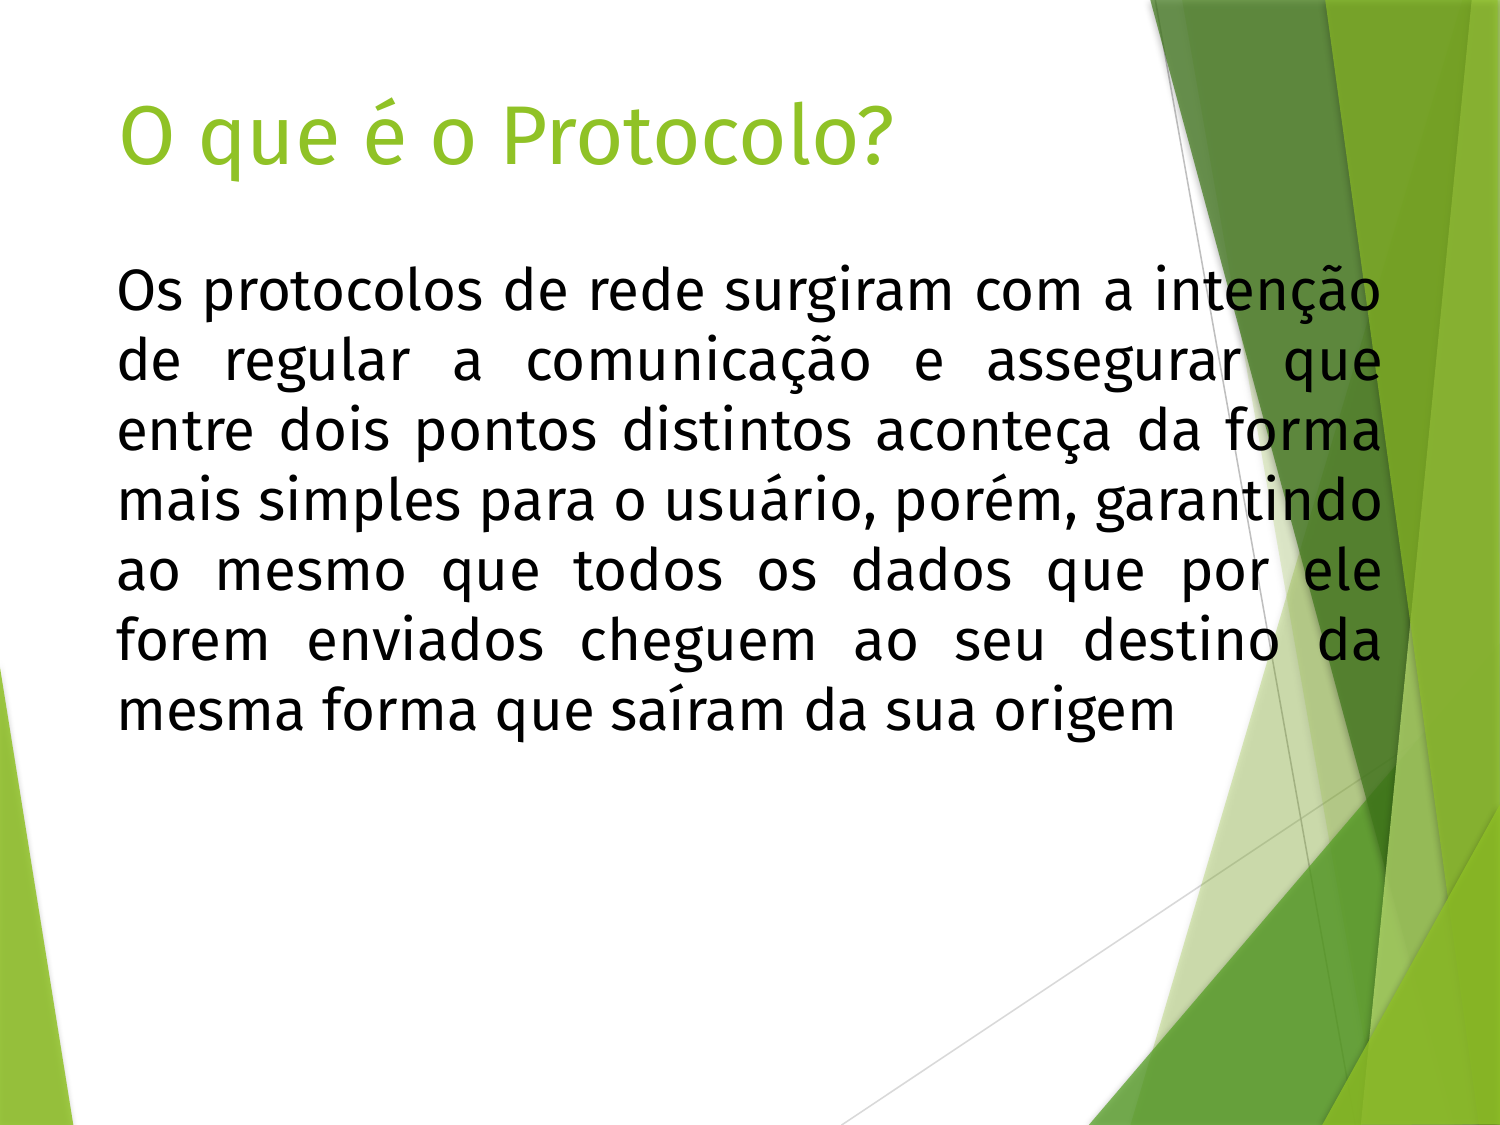

# O que é o Protocolo?
Os protocolos de rede surgiram com a intenção de regular a comunicação e assegurar que entre dois pontos distintos aconteça da forma mais simples para o usuário, porém, garantindo ao mesmo que todos os dados que por ele forem enviados cheguem ao seu destino da mesma forma que saíram da sua origem